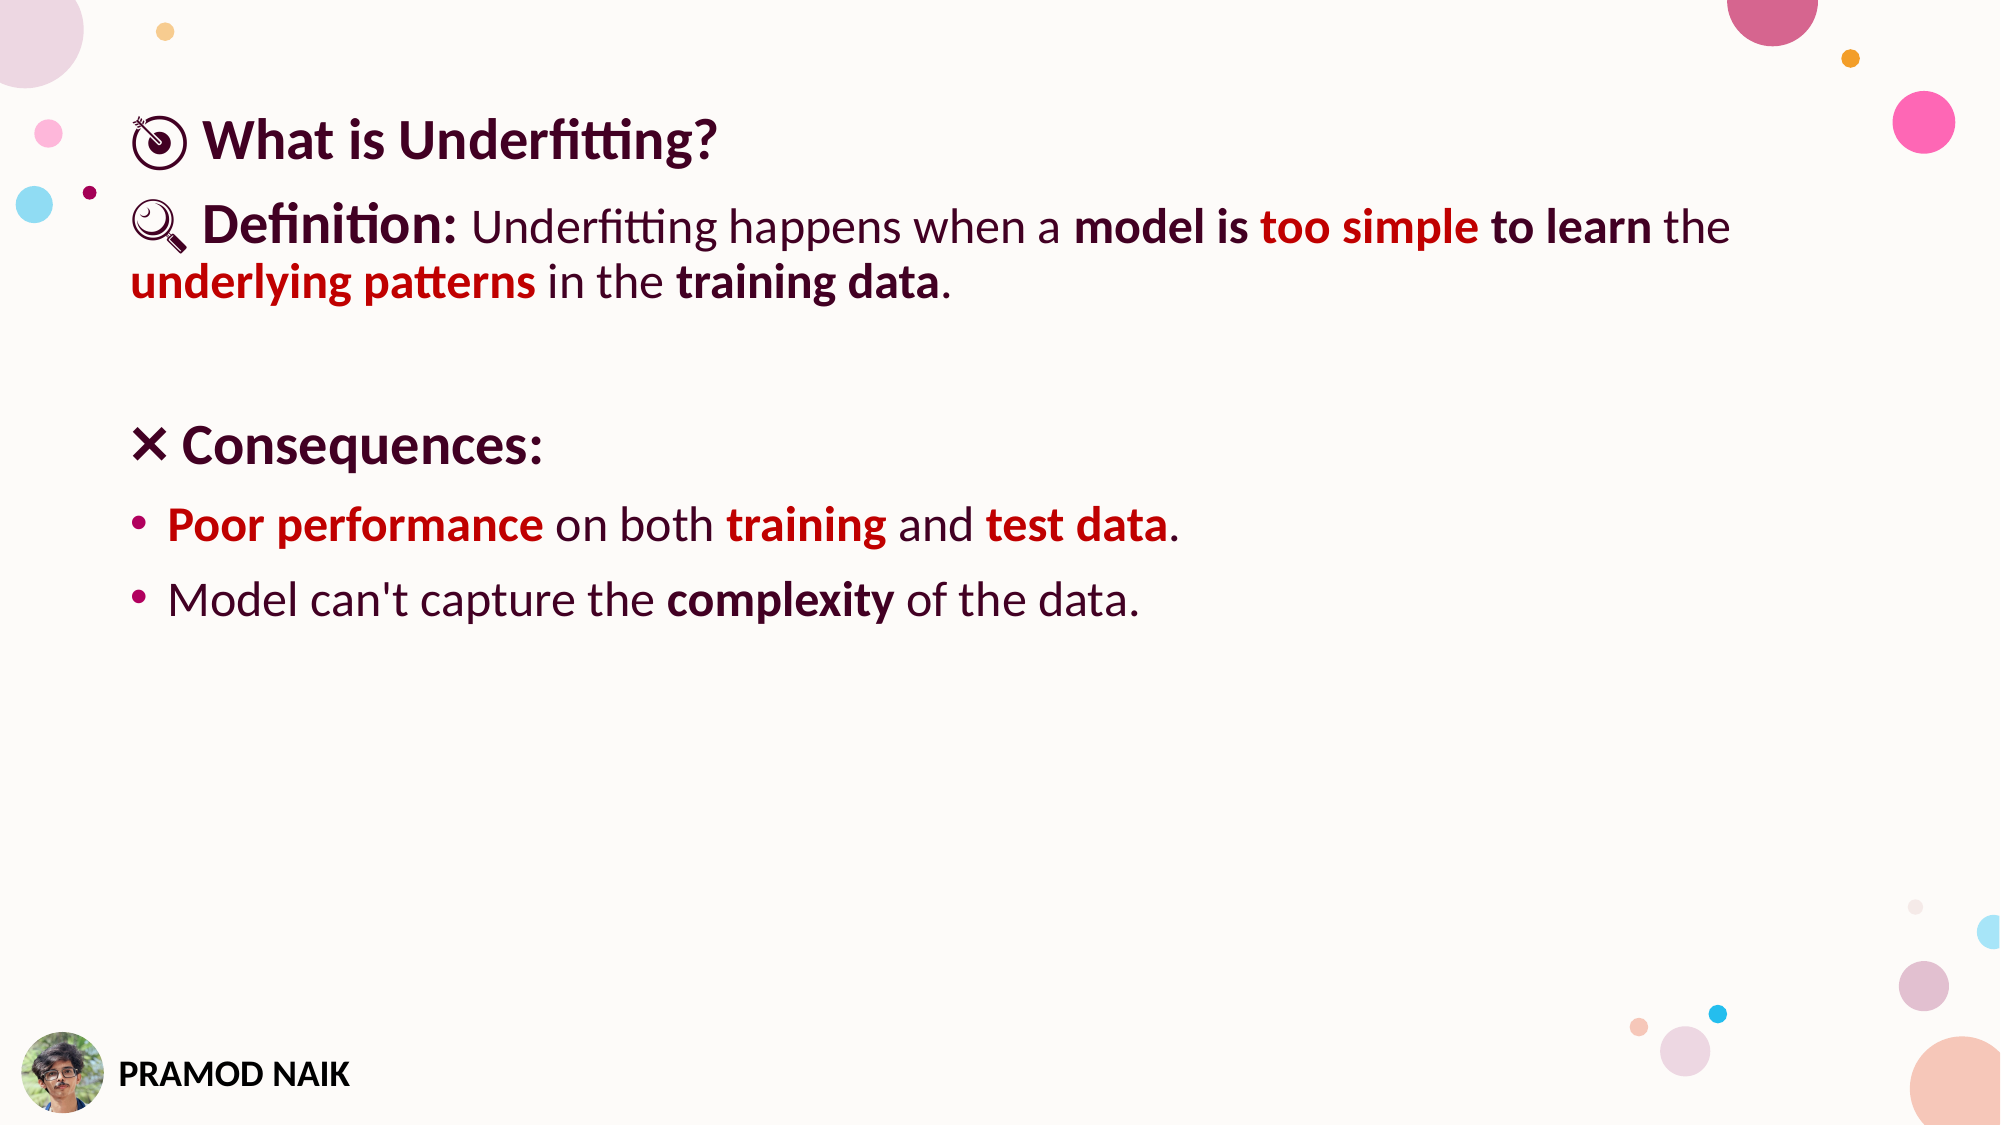

🎯 What is Underfitting?
🔍 Definition: Underfitting happens when a model is too simple to learn the underlying patterns in the training data.

❌ Consequences:
Poor performance on both training and test data.
Model can't capture the complexity of the data.